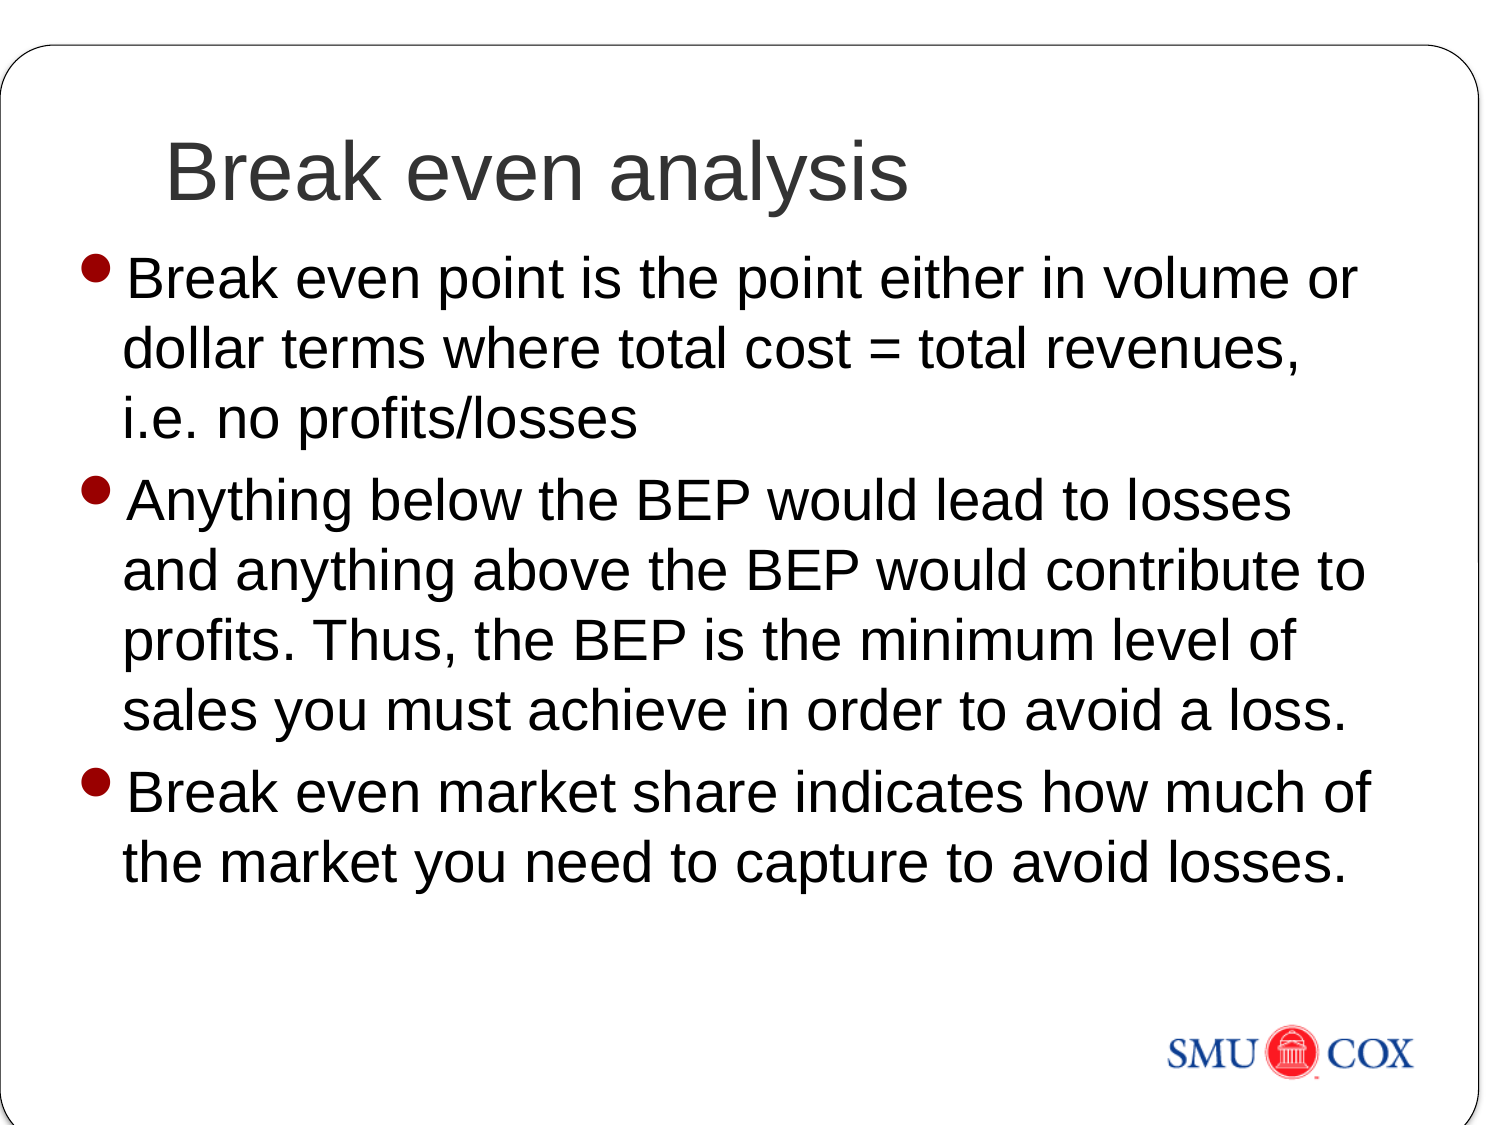

# Break even analysis
Break even point is the point either in volume or dollar terms where total cost = total revenues, i.e. no profits/losses
Anything below the BEP would lead to losses and anything above the BEP would contribute to profits. Thus, the BEP is the minimum level of sales you must achieve in order to avoid a loss.
Break even market share indicates how much of the market you need to capture to avoid losses.